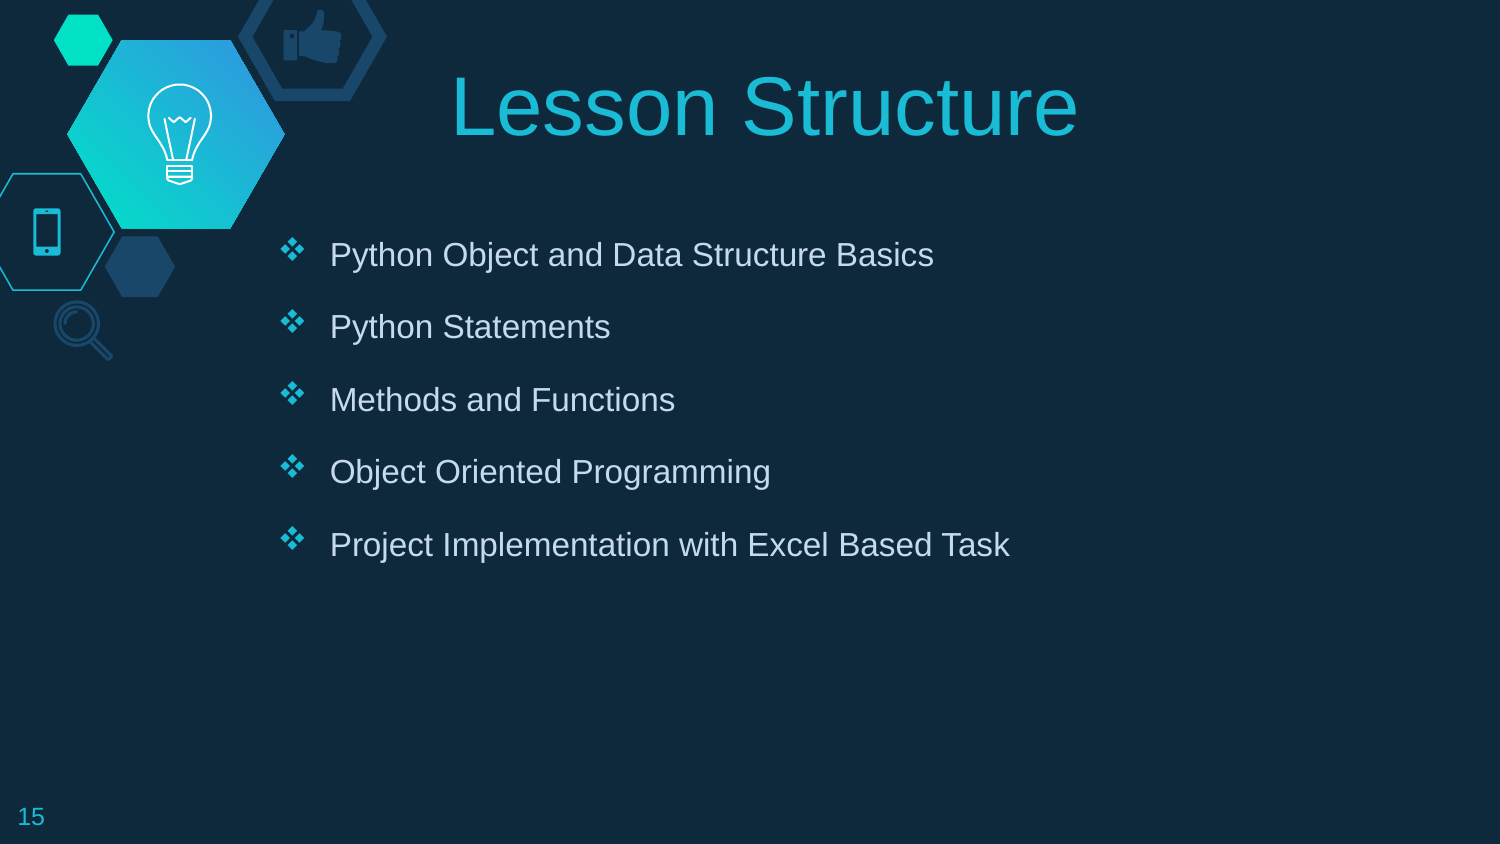

# Lesson Structure
Python Object and Data Structure Basics
Python Statements
Methods and Functions
Object Oriented Programming
Project Implementation with Excel Based Task
15